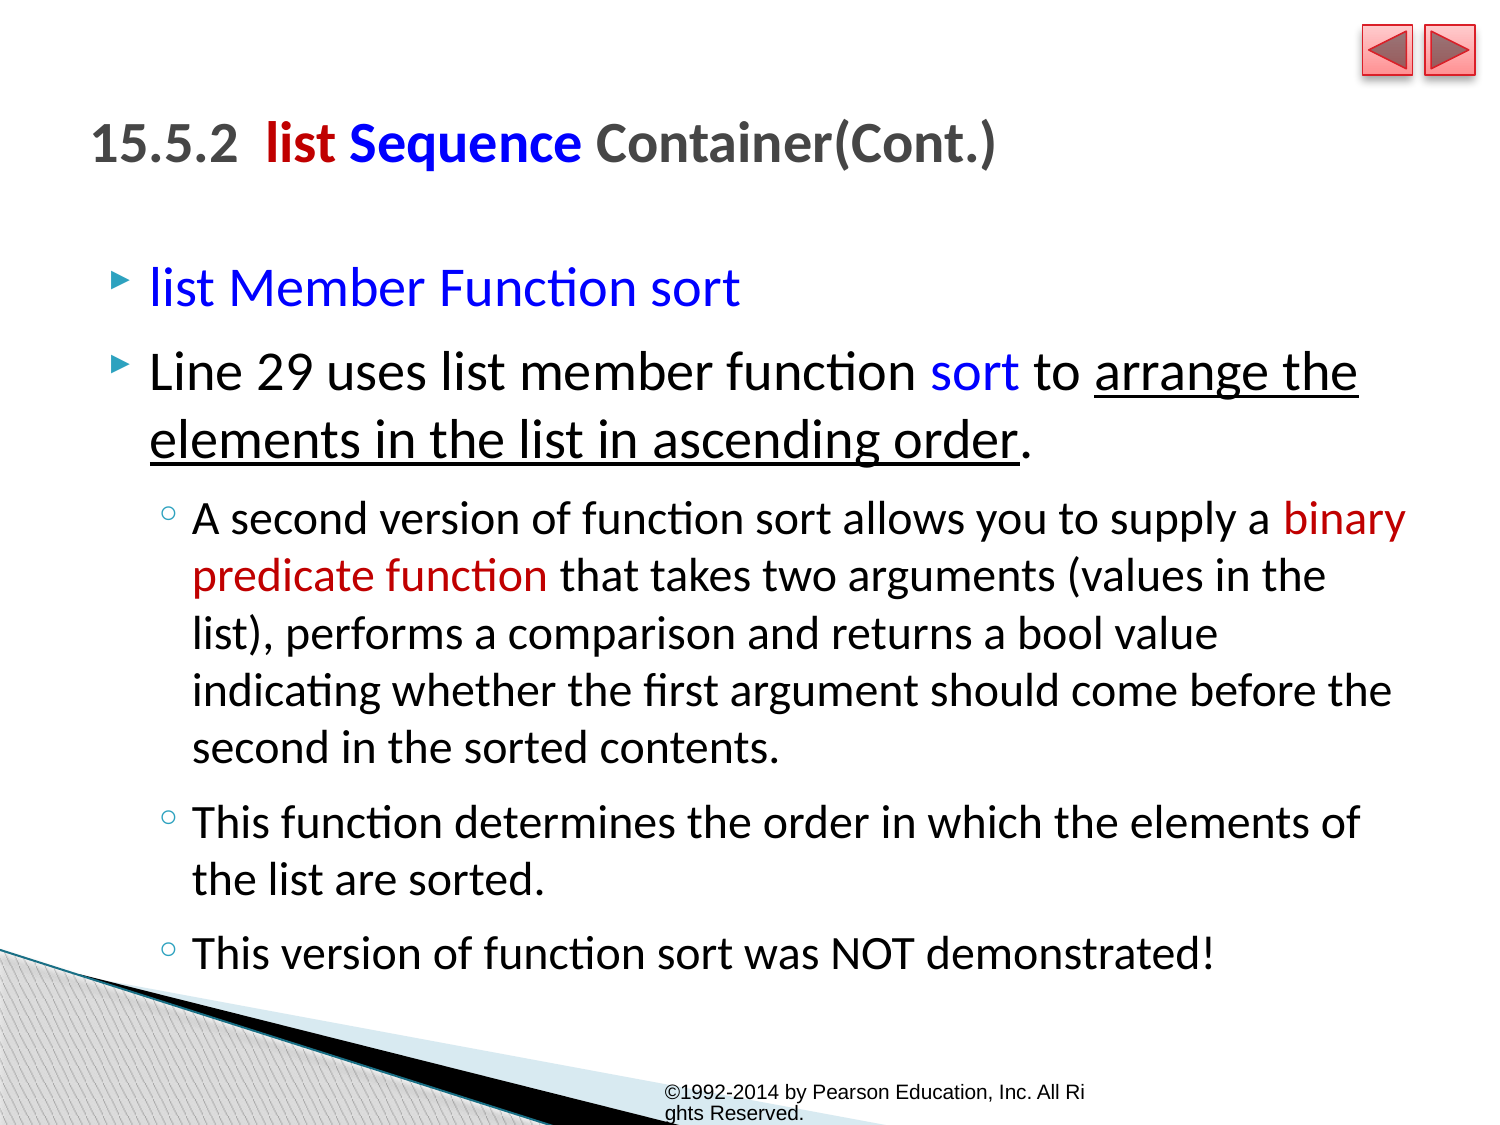

# 15.5.2  list Sequence Container(Cont.)
list Member Function sort
Line 29 uses list member function sort to arrange the elements in the list in ascending order.
A second version of function sort allows you to supply a binary predicate function that takes two arguments (values in the list), performs a comparison and returns a bool value indicating whether the first argument should come before the second in the sorted contents.
This function determines the order in which the elements of the list are sorted.
This version of function sort was NOT demonstrated!
©1992-2014 by Pearson Education, Inc. All Rights Reserved.